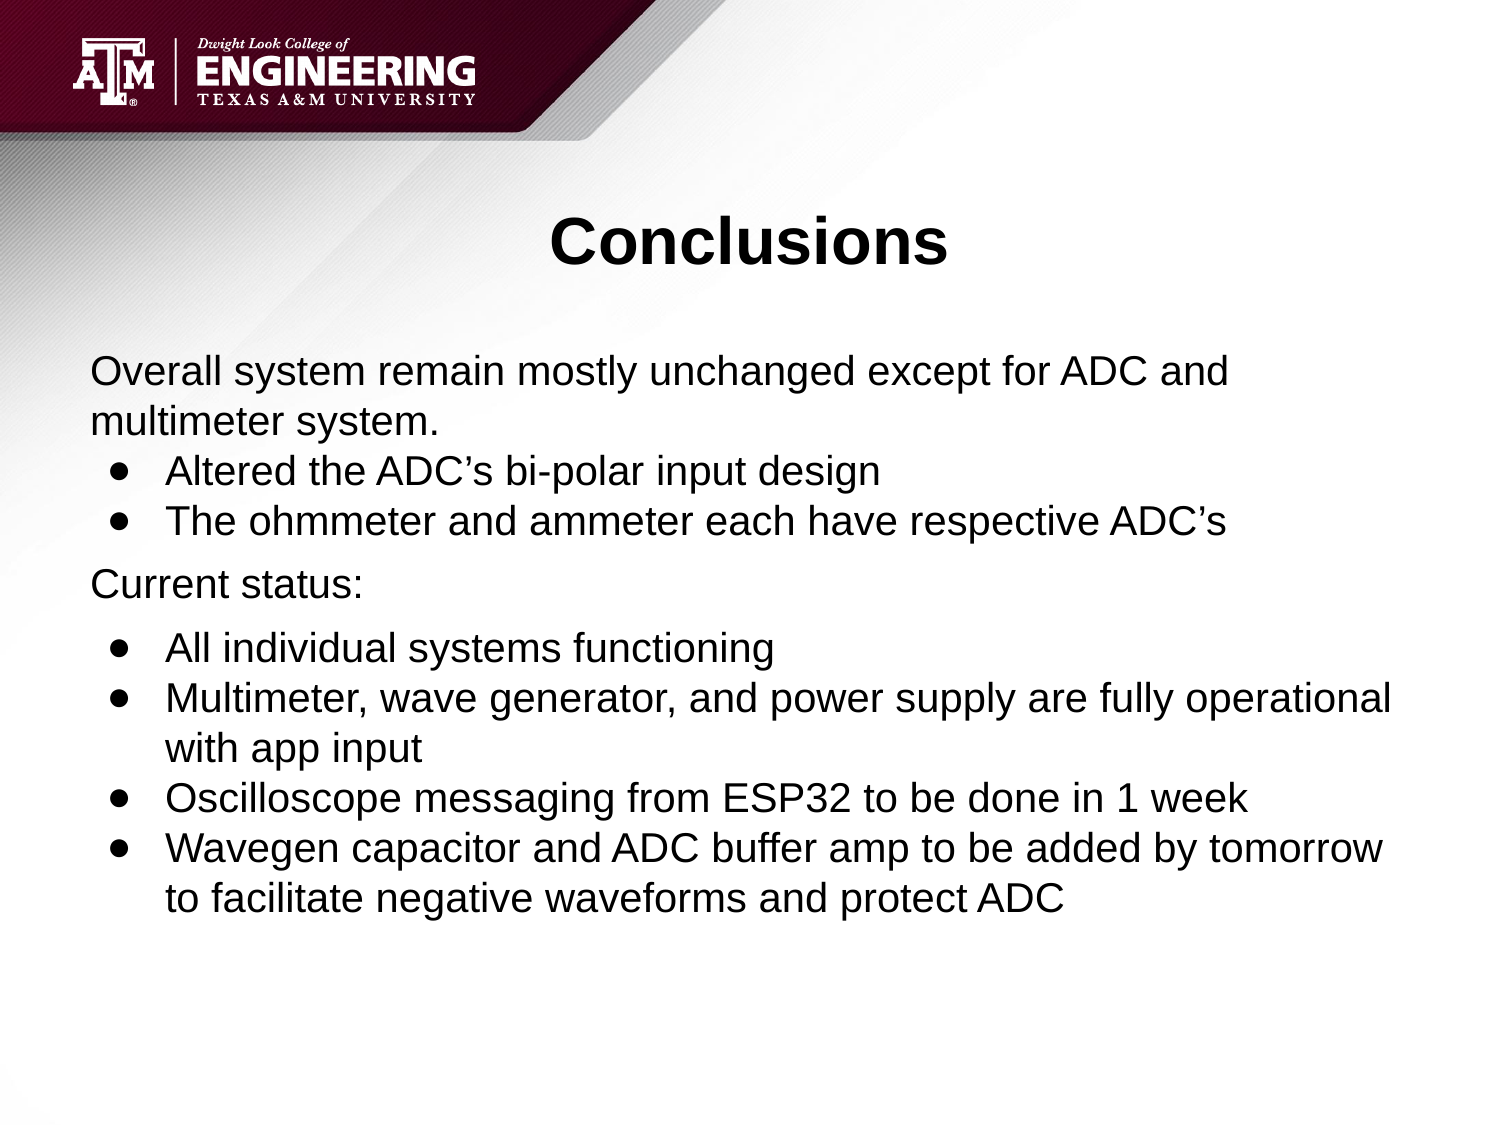

# Conclusions
Overall system remain mostly unchanged except for ADC and multimeter system.
Altered the ADC’s bi-polar input design
The ohmmeter and ammeter each have respective ADC’s
Current status:
All individual systems functioning
Multimeter, wave generator, and power supply are fully operational with app input
Oscilloscope messaging from ESP32 to be done in 1 week
Wavegen capacitor and ADC buffer amp to be added by tomorrow to facilitate negative waveforms and protect ADC